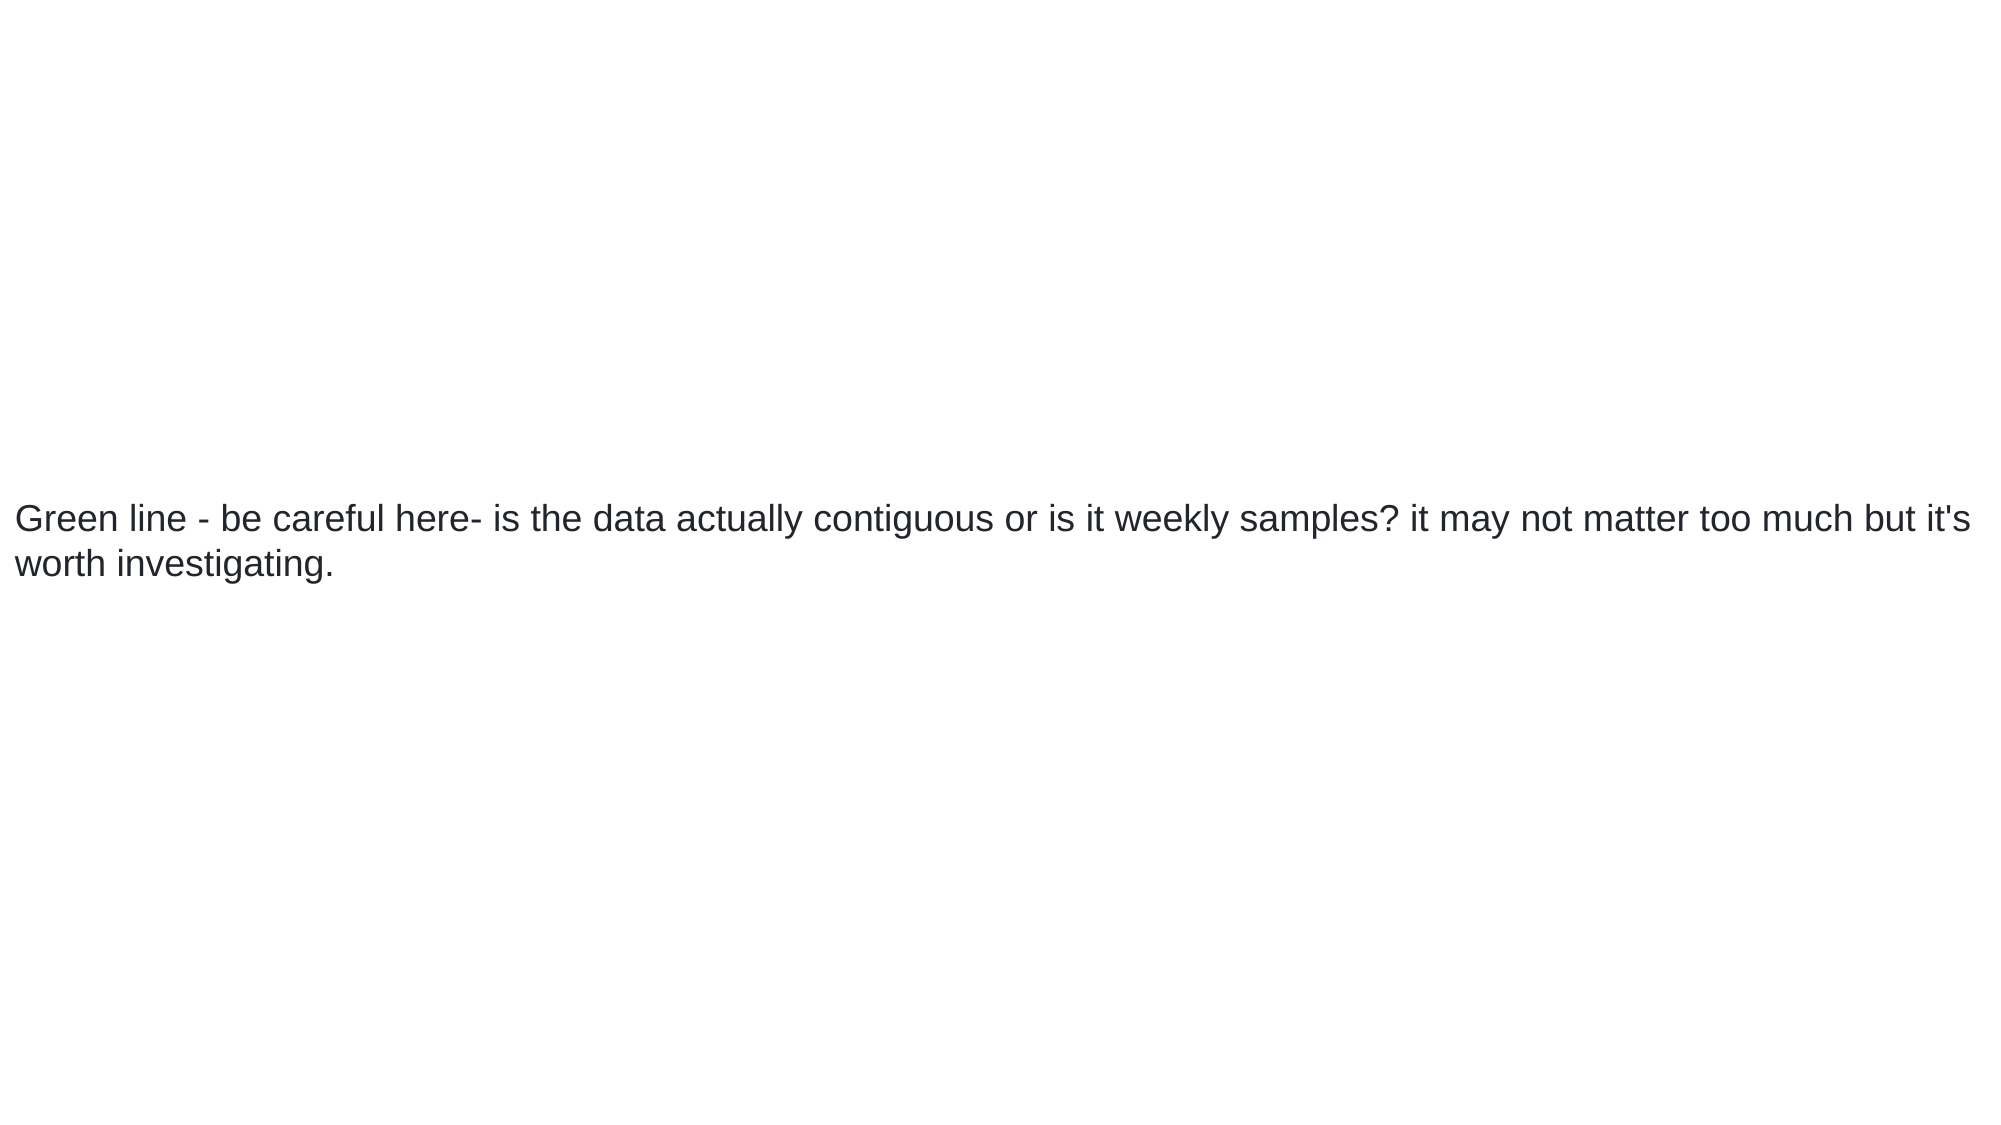

Green line - be careful here- is the data actually contiguous or is it weekly samples? it may not matter too much but it's worth investigating.